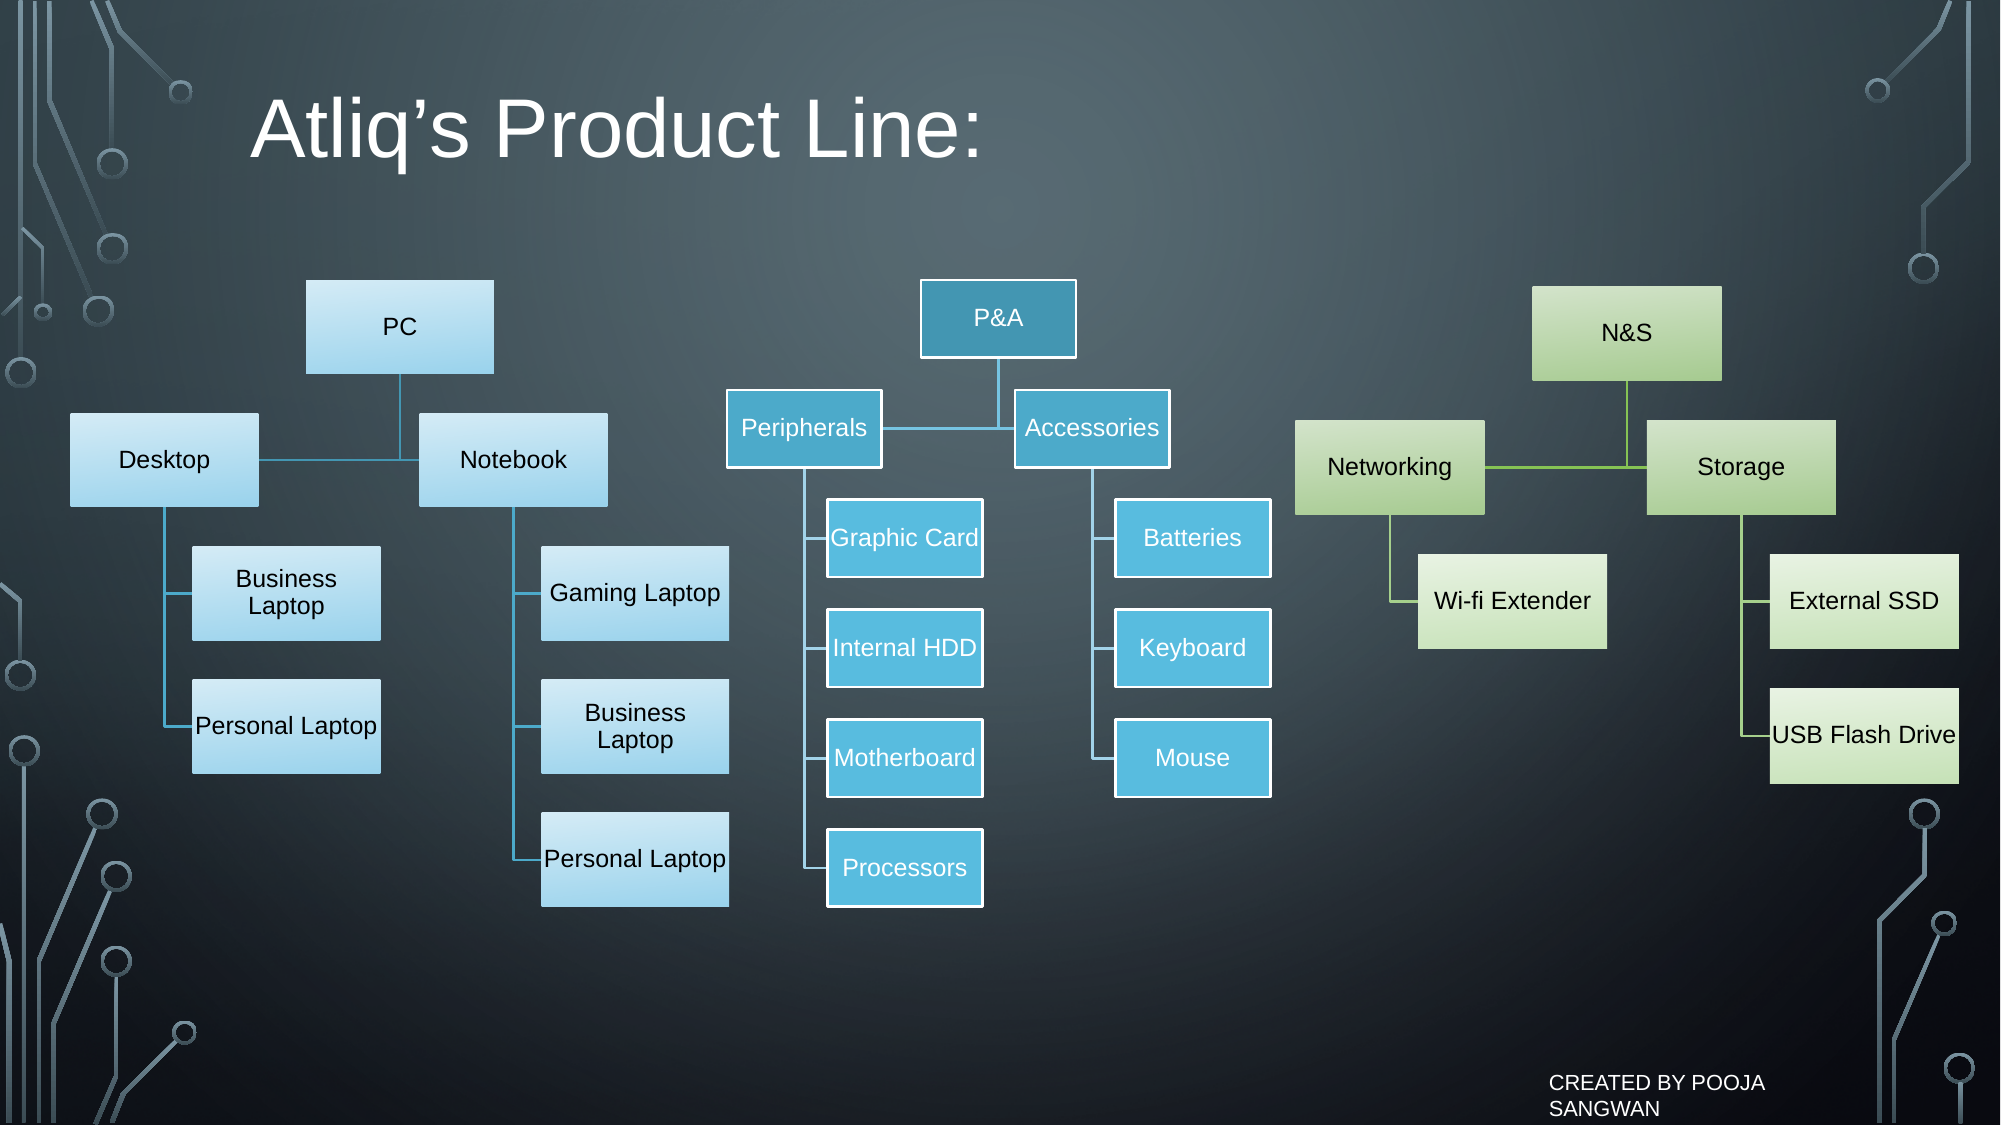

Atliq’s Product Line:
N&S
Networking
Wi-fi Extender
Storage
External SSD
USB Flash Drive
PC
Desktop
Business Laptop
Personal Laptop
Notebook
Gaming Laptop
Business Laptop
Personal Laptop
P&A
Peripherals
Graphic Card
Internal HDD
Motherboard
Processors
Accessories
Batteries
Keyboard
Mouse
Created by Pooja Sangwan